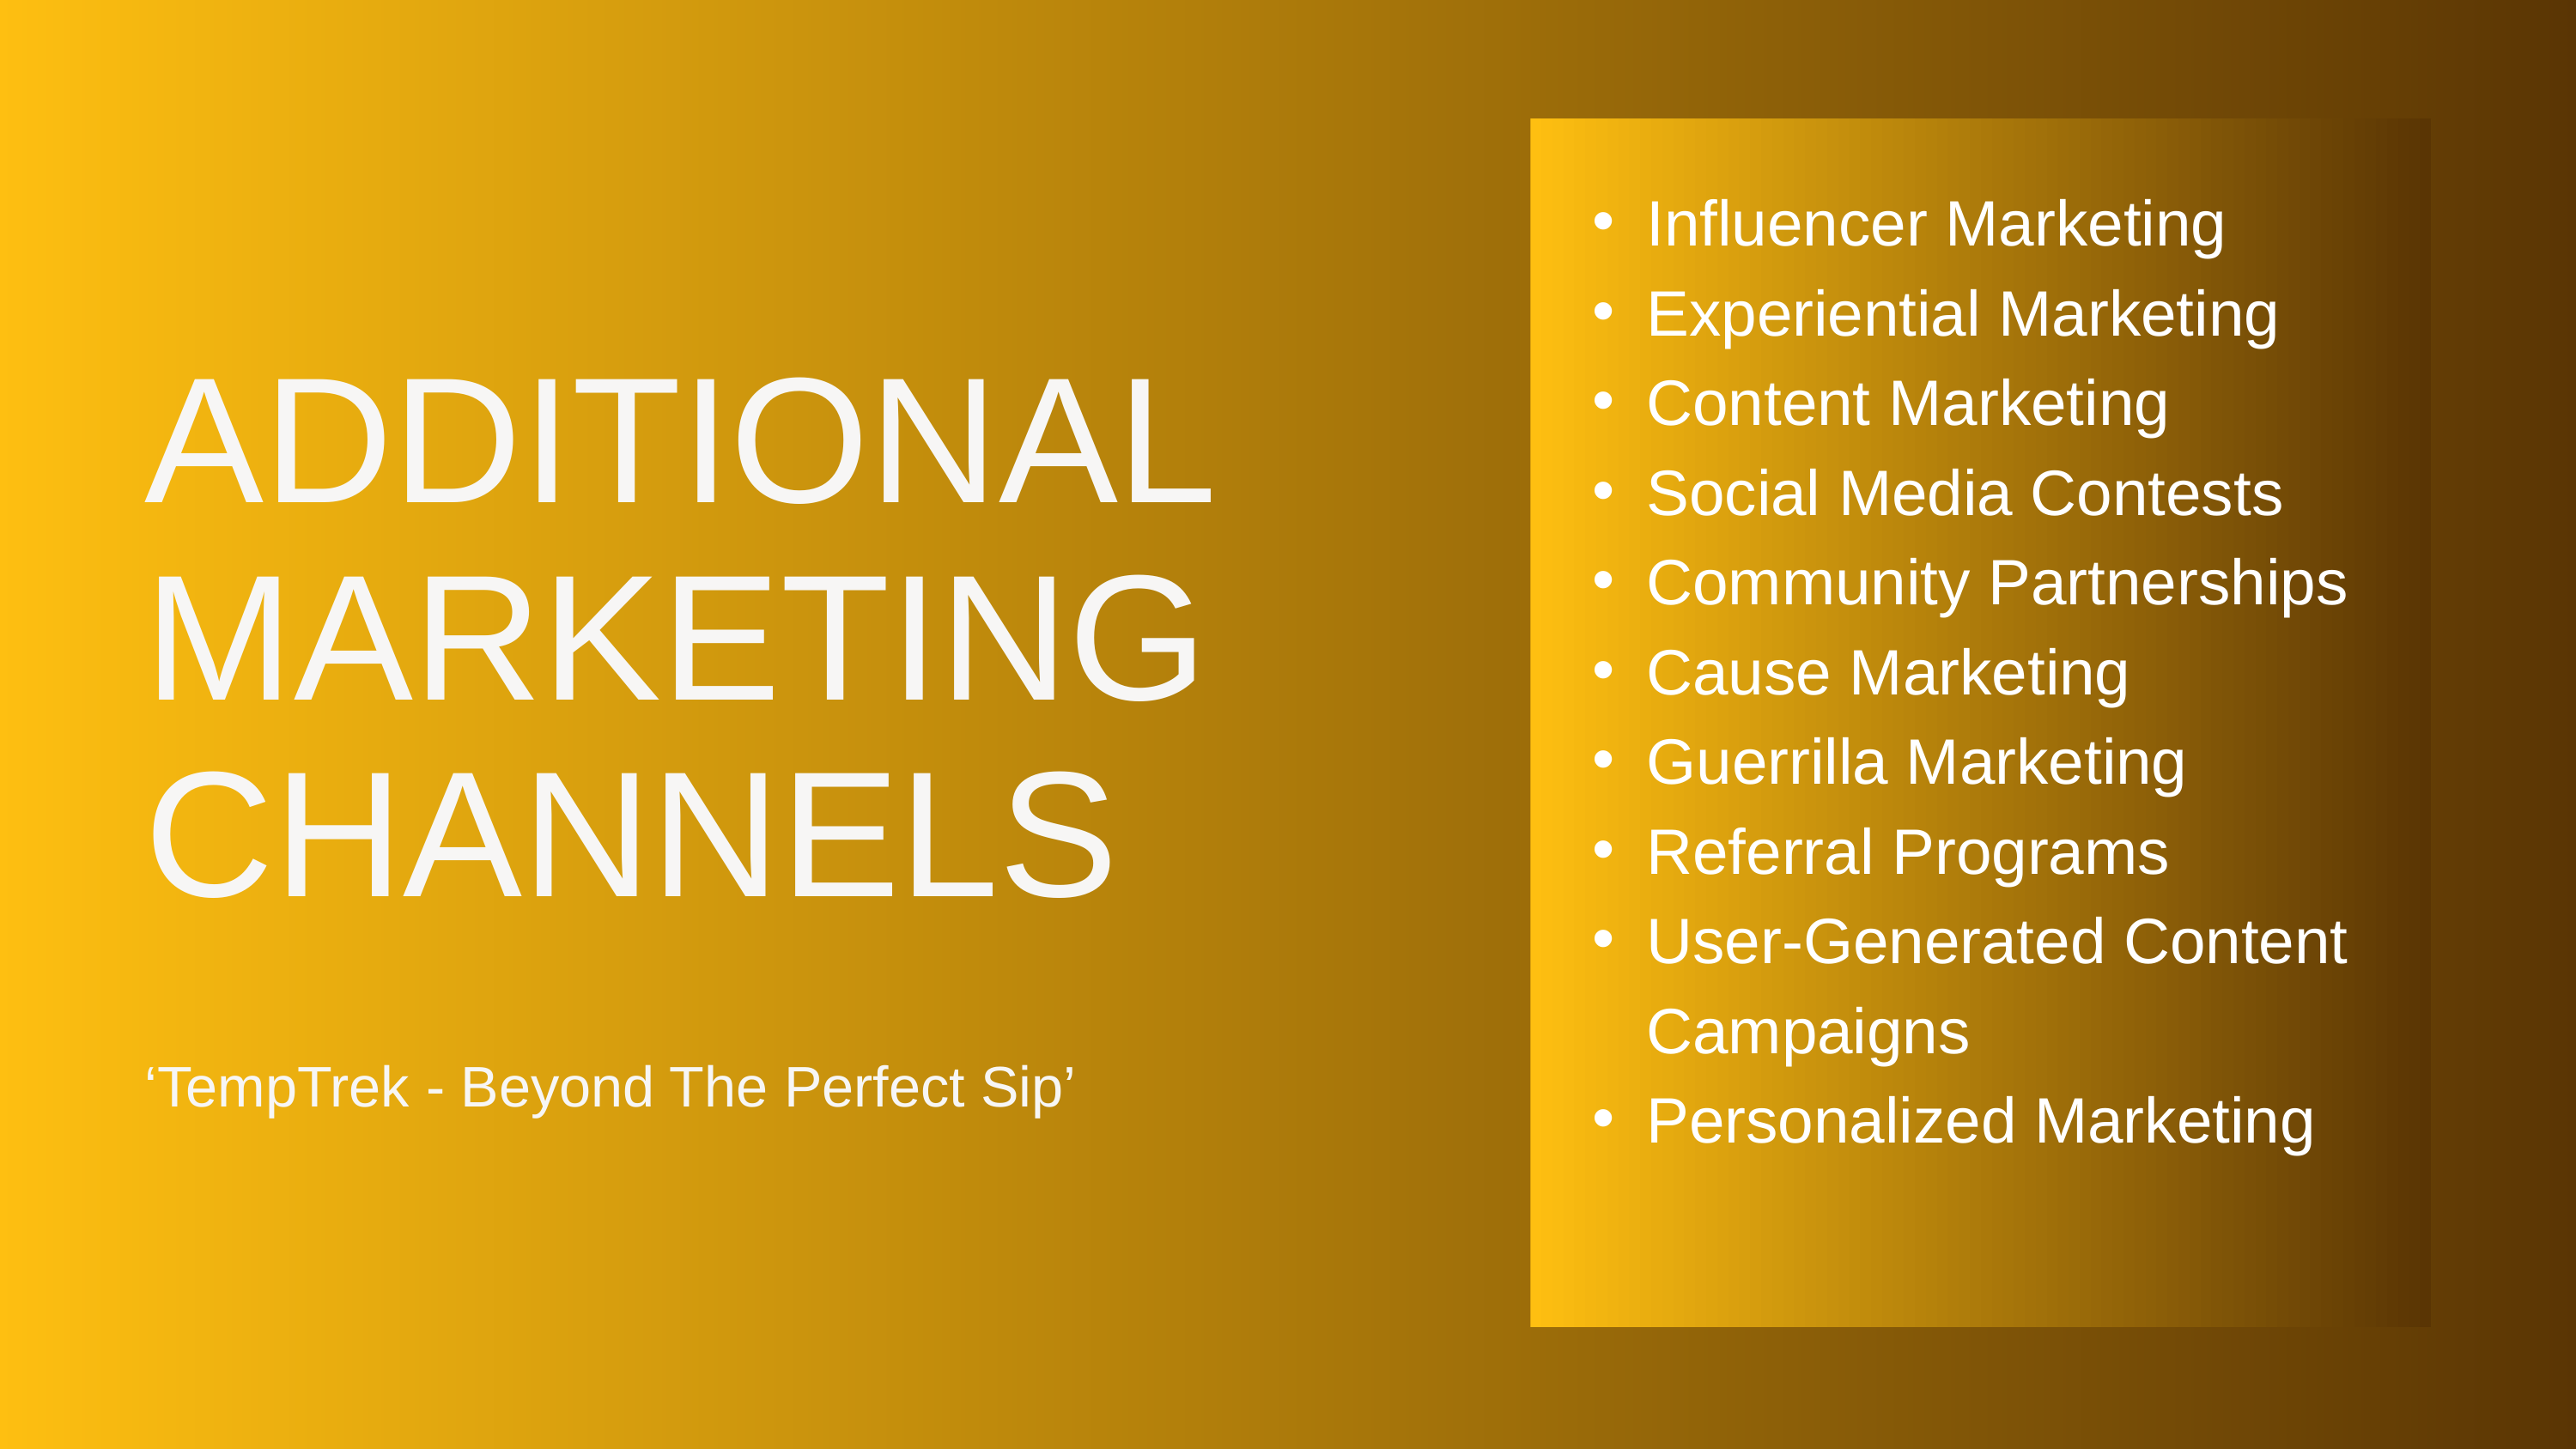

Influencer Marketing
Experiential Marketing
Content Marketing
Social Media Contests
Community Partnerships
Cause Marketing
Guerrilla Marketing
Referral Programs
User-Generated Content Campaigns
Personalized Marketing

ADDITIONAL MARKETING CHANNELS

‘TempTrek - Beyond The Perfect Sip’